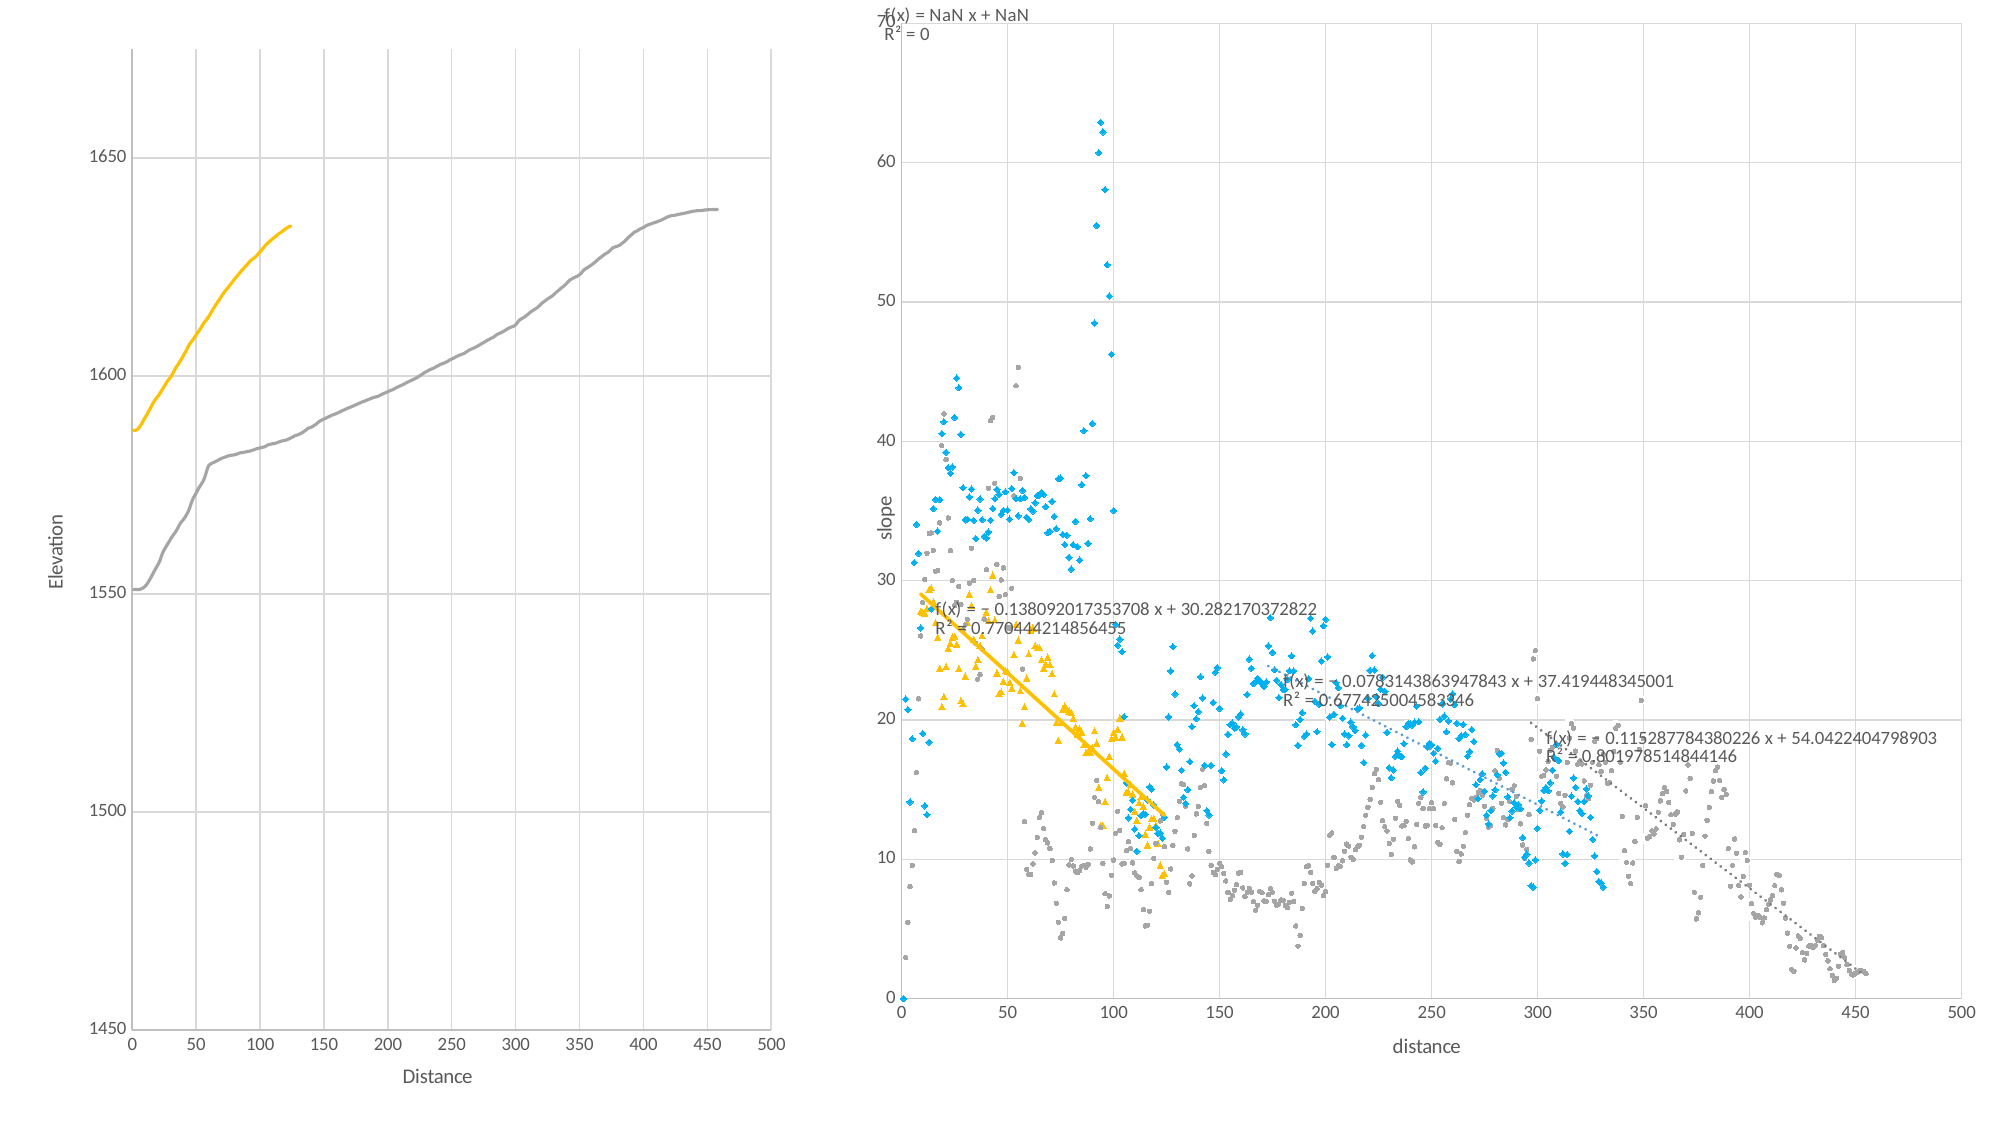

### Chart

| Category |  |  |  |  |  |  |
|---|---|---|---|---|---|---|

### Chart

| Category |  |  |  |  |
|---|---|---|---|---|